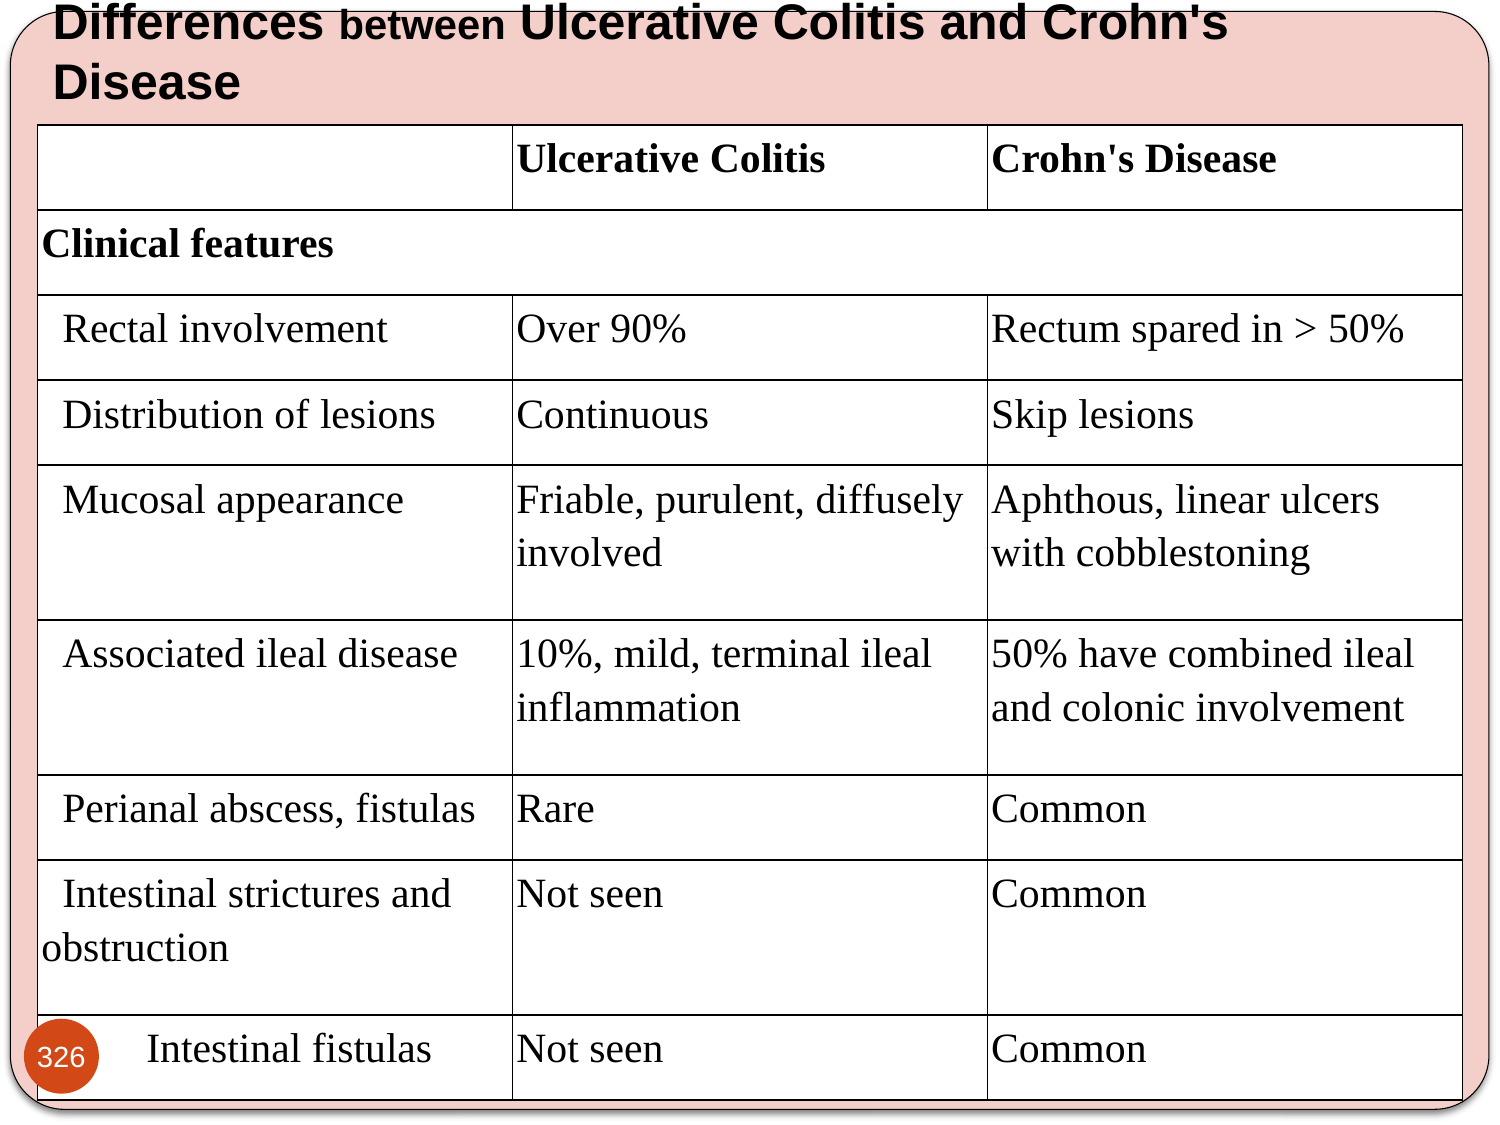

# Differences between Ulcerative Colitis and Crohn's Disease
|  | Ulcerative Colitis | Crohn's Disease |
| --- | --- | --- |
| Clinical features |  |  |
| Rectal involvement | Over 90% | Rectum spared in > 50% |
| Distribution of lesions | Continuous | Skip lesions |
| Mucosal appearance | Friable, purulent, diffusely involved | Aphthous, linear ulcers with cobblestoning |
| Associated ileal disease | 10%, mild, terminal ileal inflammation | 50% have combined ileal and colonic involvement |
| Perianal abscess, fistulas | Rare | Common |
| Intestinal strictures and obstruction | Not seen | Common |
| Intestinal fistulas | Not seen | Common |
326